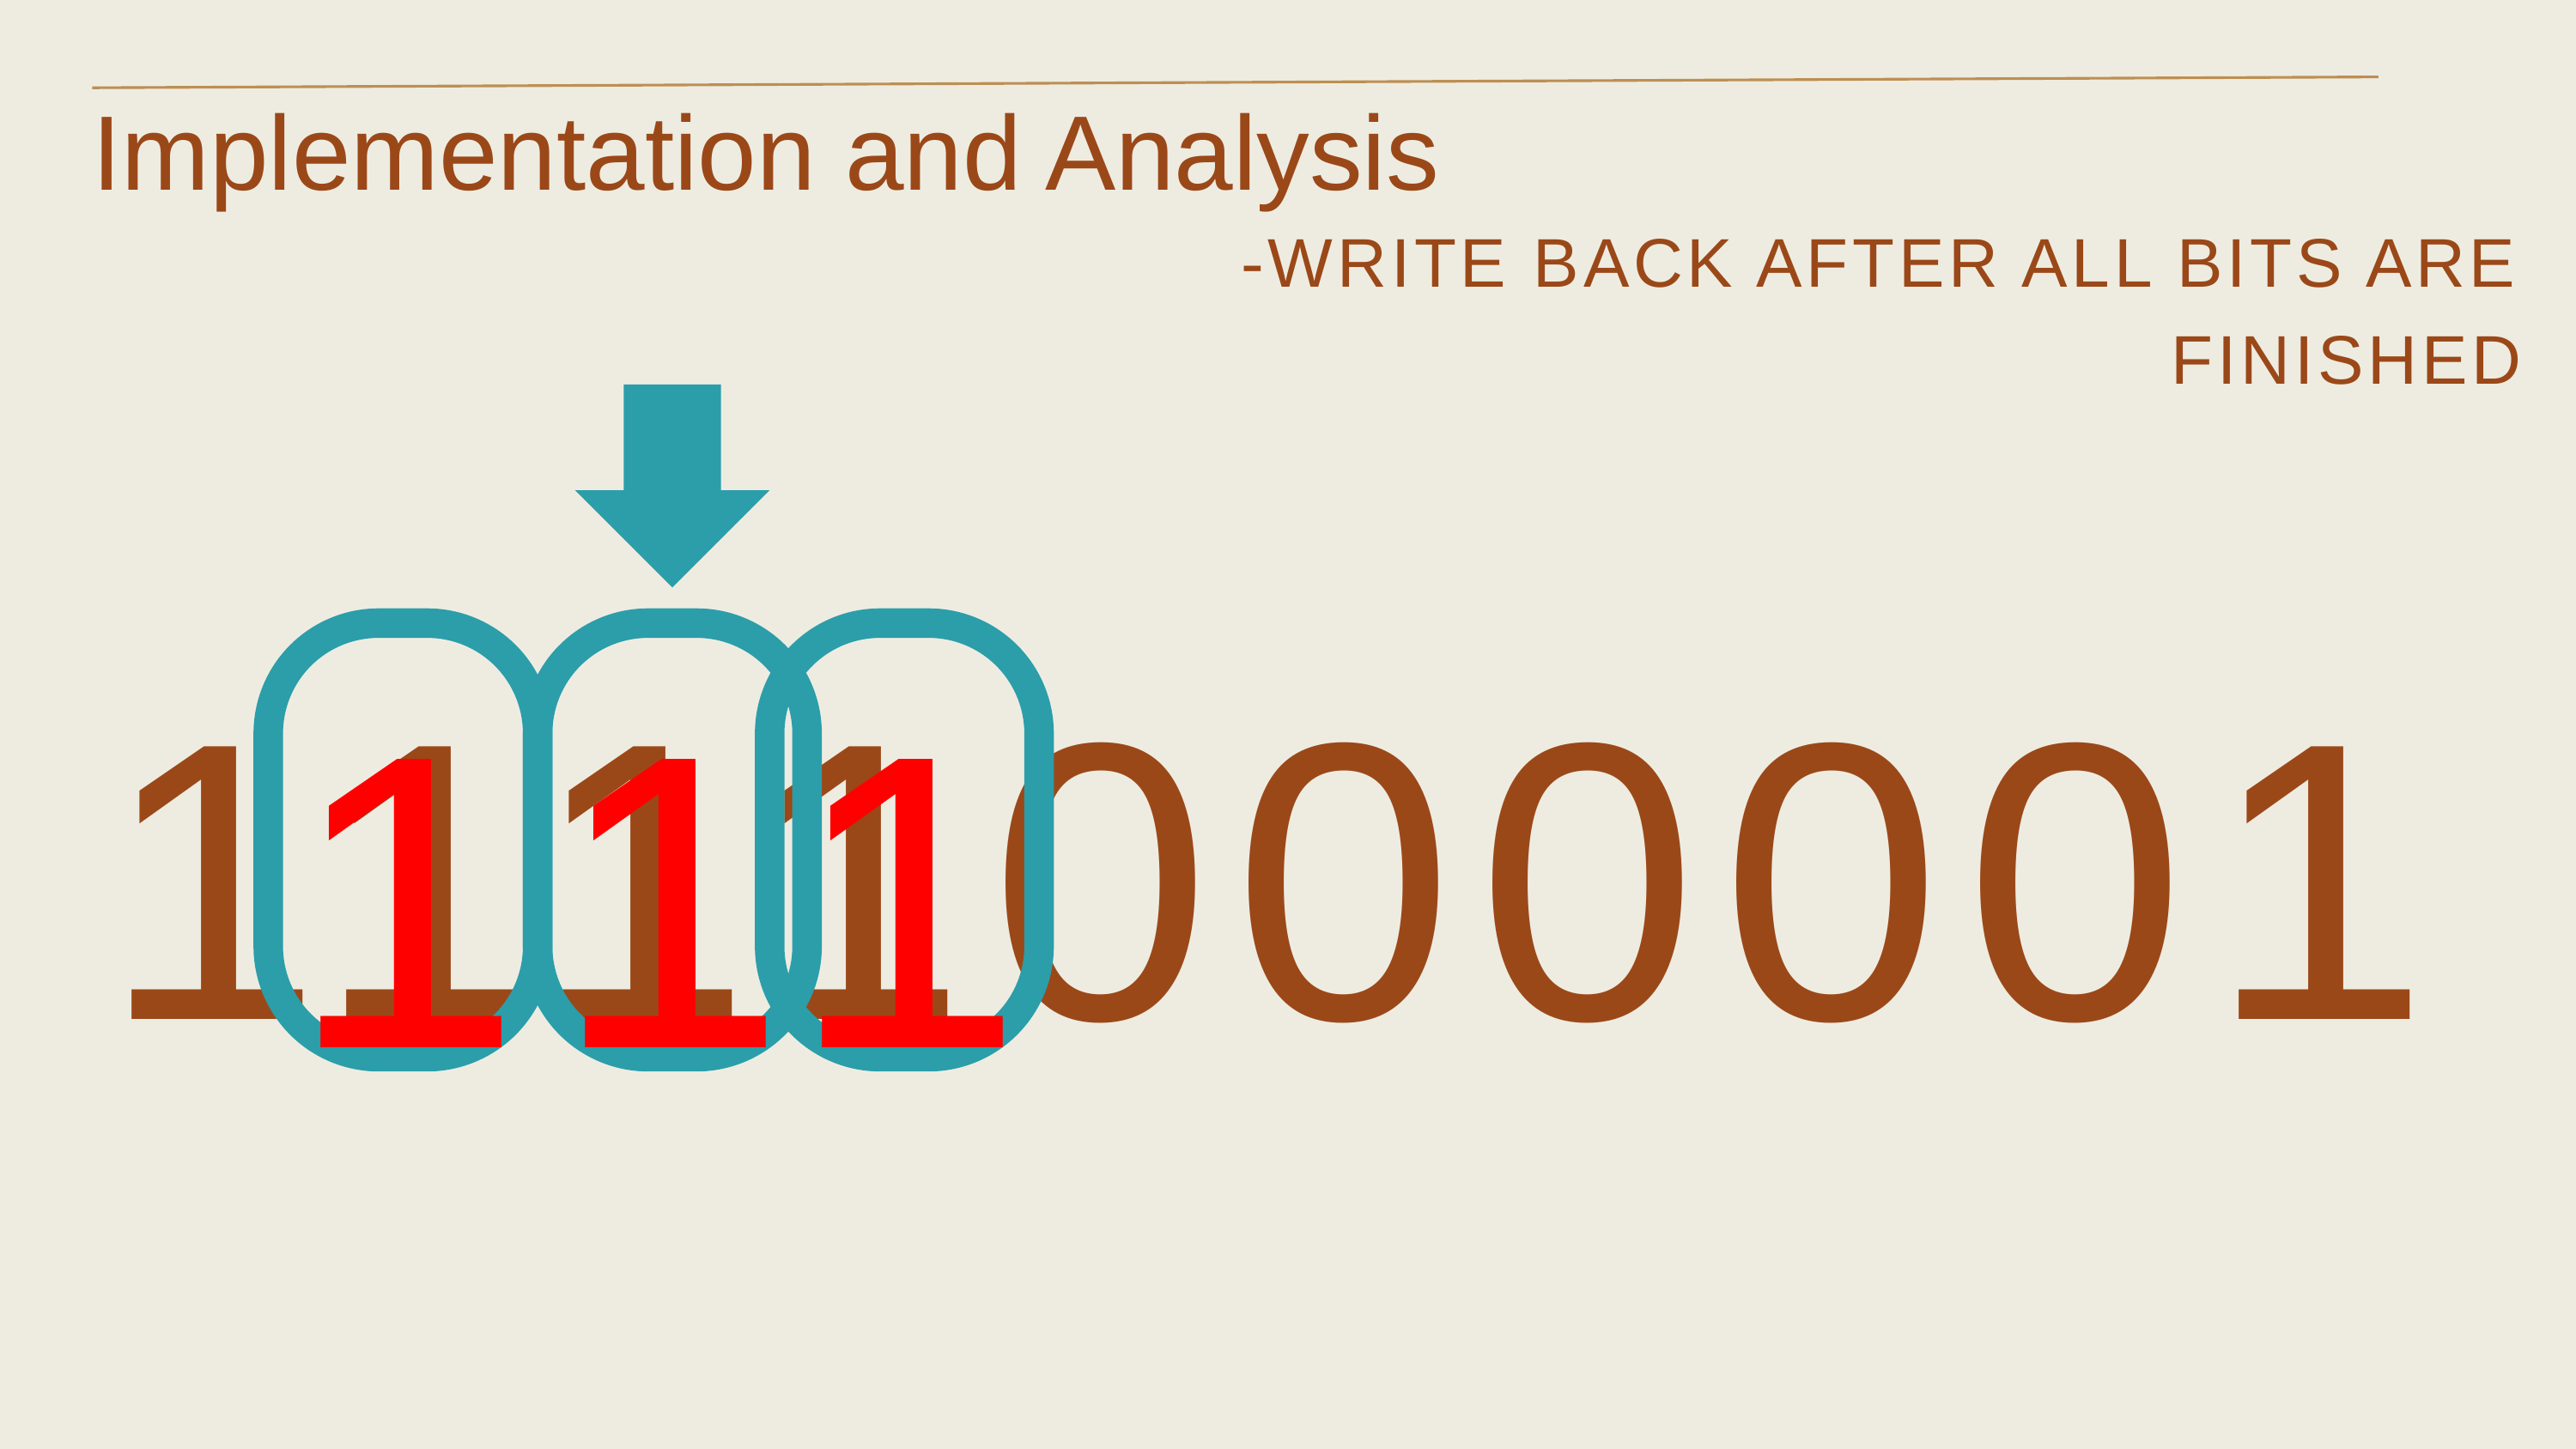

Implementation and Analysis
-WRITE BACK AFTER ALL BITS ARE FINISHED

1111000001
1
1
1